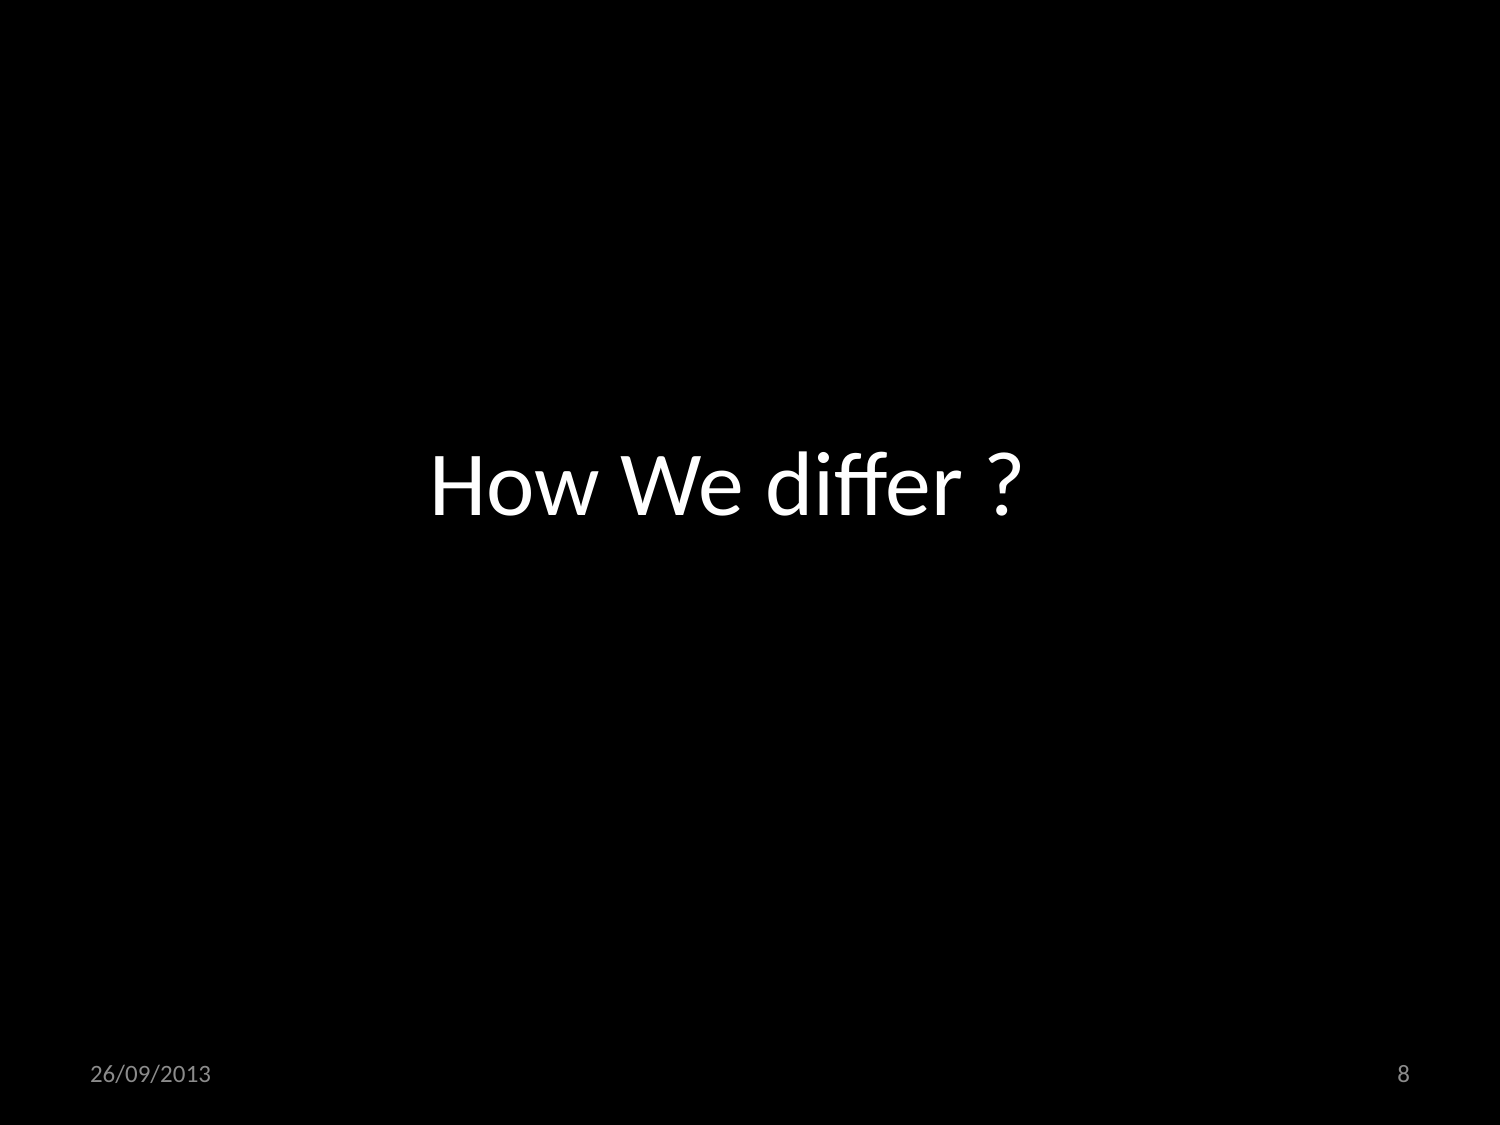

# How We differ ?
26/09/2013
8